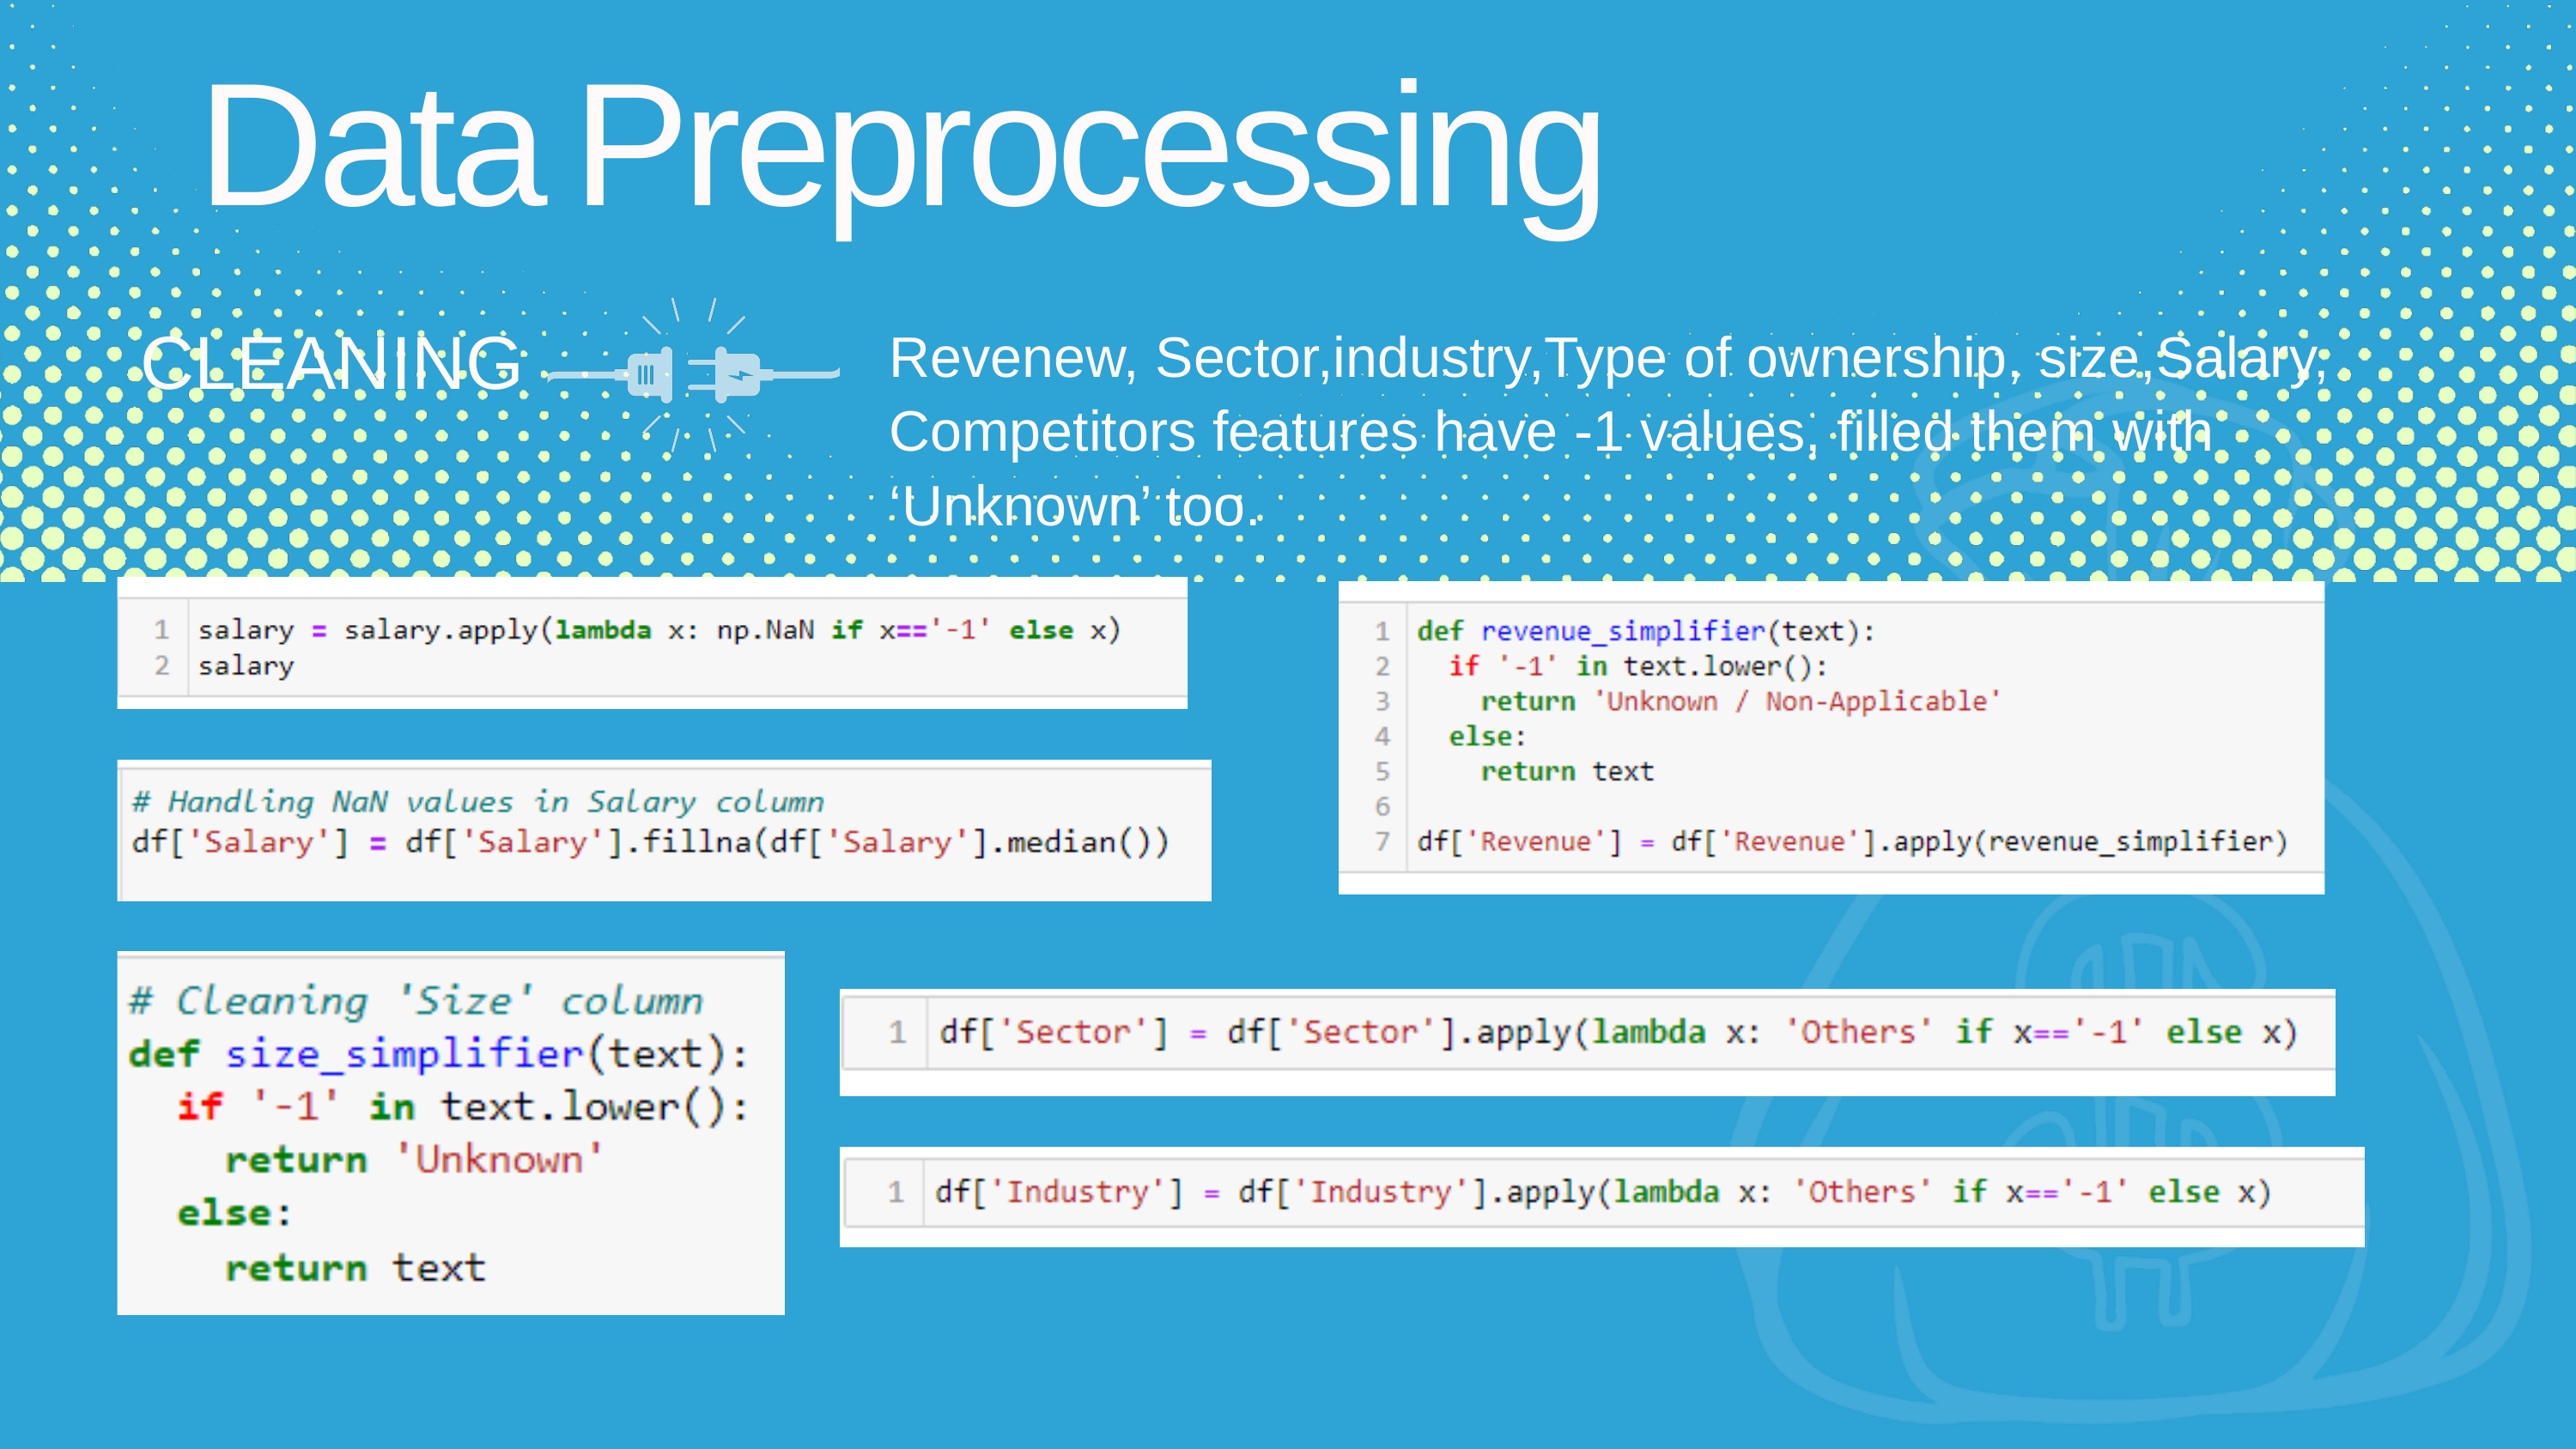

Data
Preprocessing

Revenew, Sector,industry,Type of ownership, size,Salary, Competitors features have -1 values, filled them with ‘Unknown’ too.
CLEANING